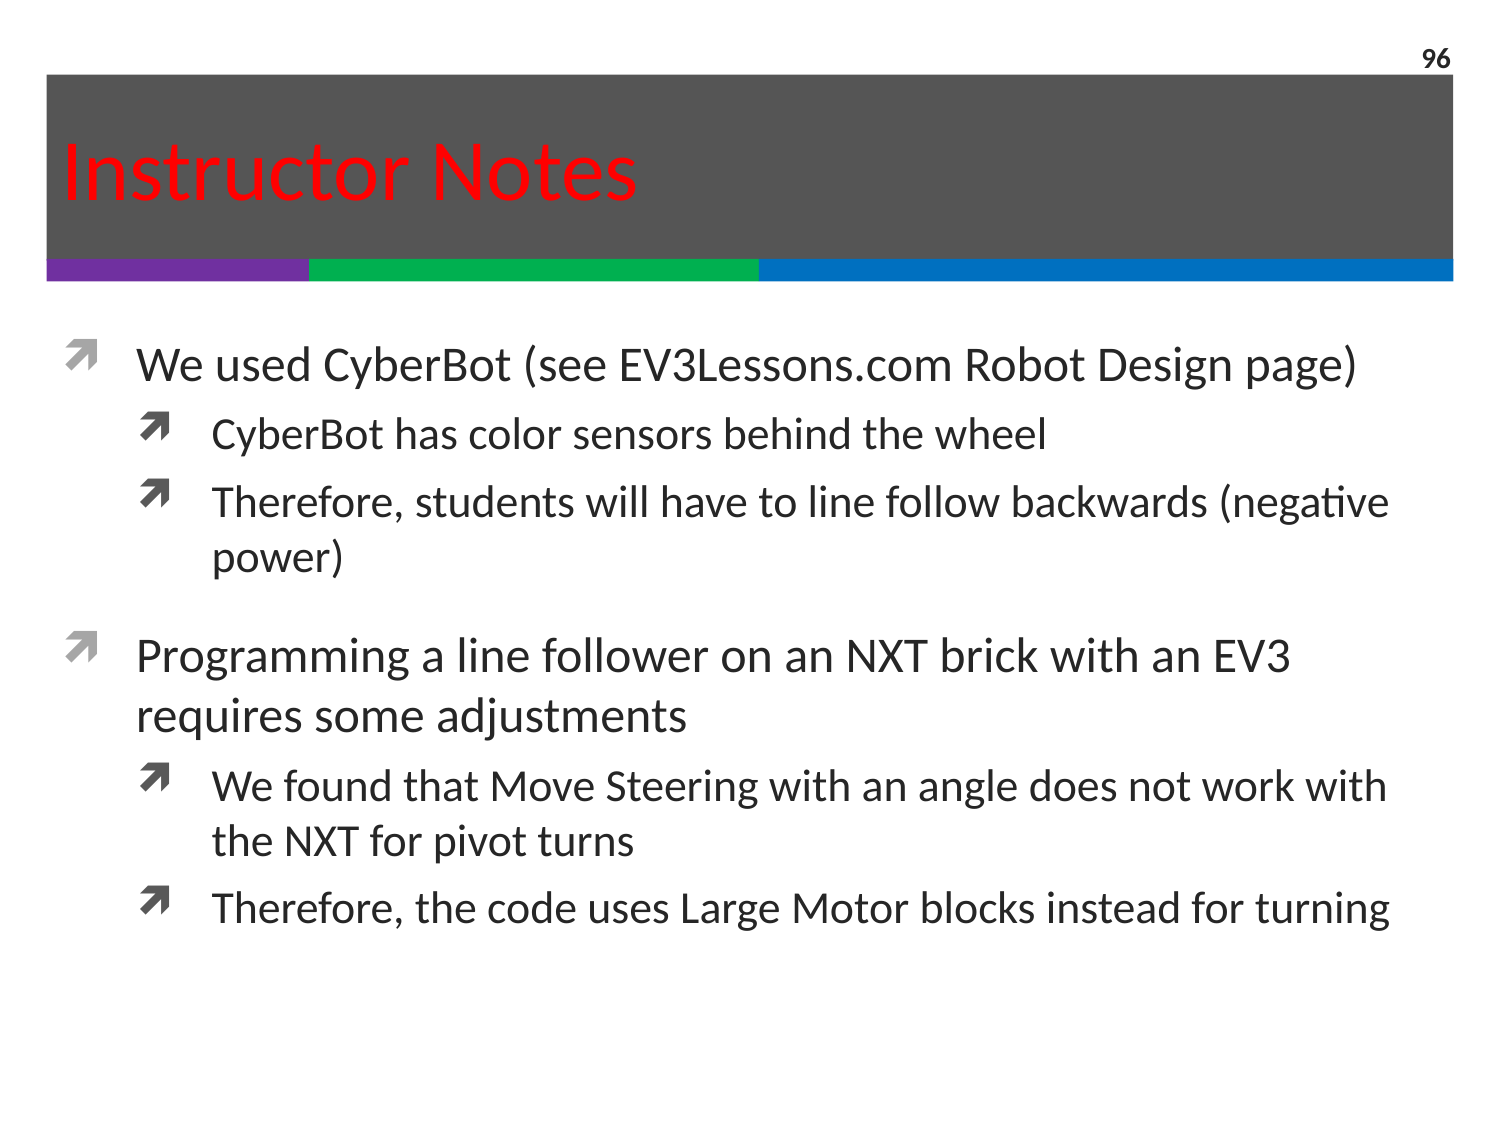

96
# Instructor Notes
We used CyberBot (see EV3Lessons.com Robot Design page)
CyberBot has color sensors behind the wheel
Therefore, students will have to line follow backwards (negative power)
Programming a line follower on an NXT brick with an EV3 requires some adjustments
We found that Move Steering with an angle does not work with the NXT for pivot turns
Therefore, the code uses Large Motor blocks instead for turning